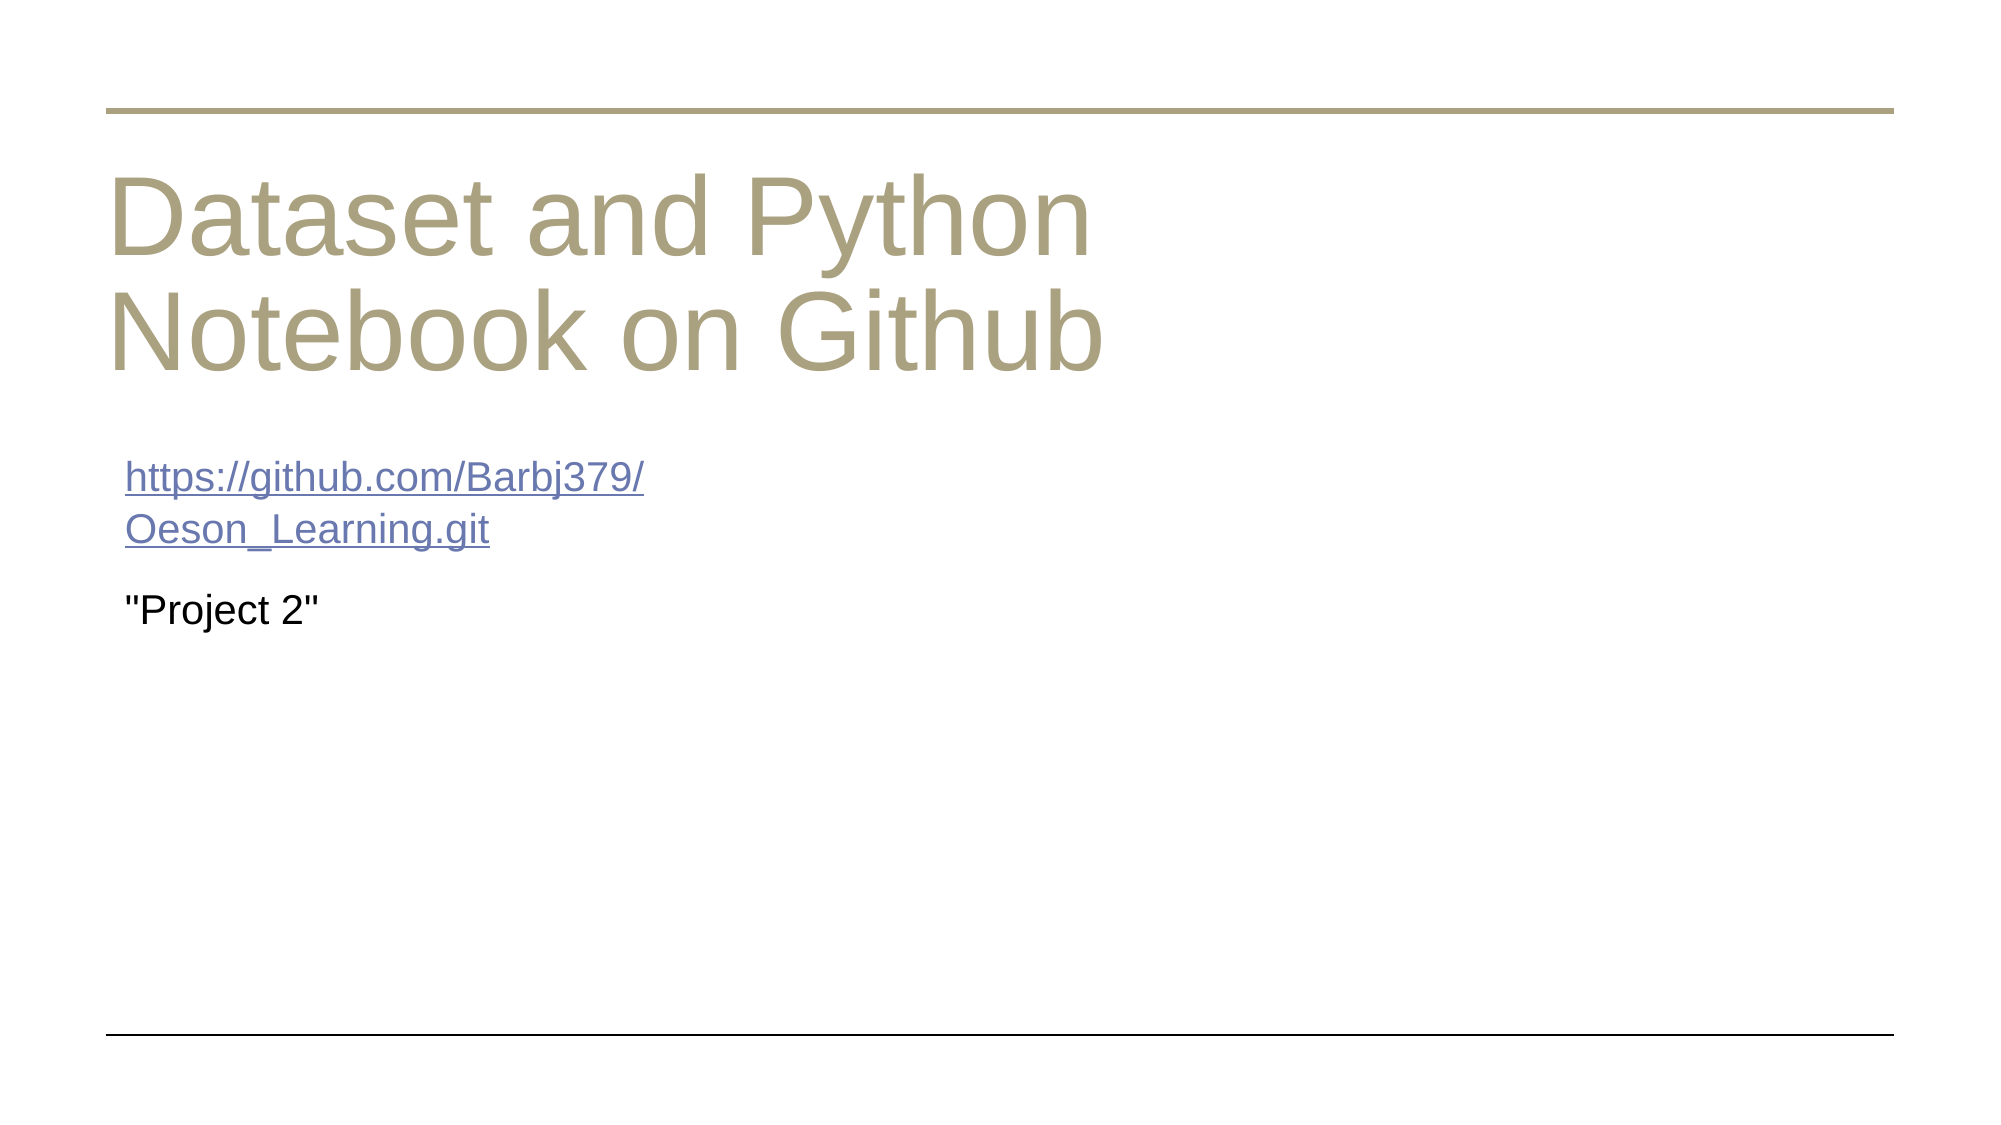

# Dataset and Python Notebook on Github
https://github.com/Barbj379/Oeson_Learning.git
"Project 2"